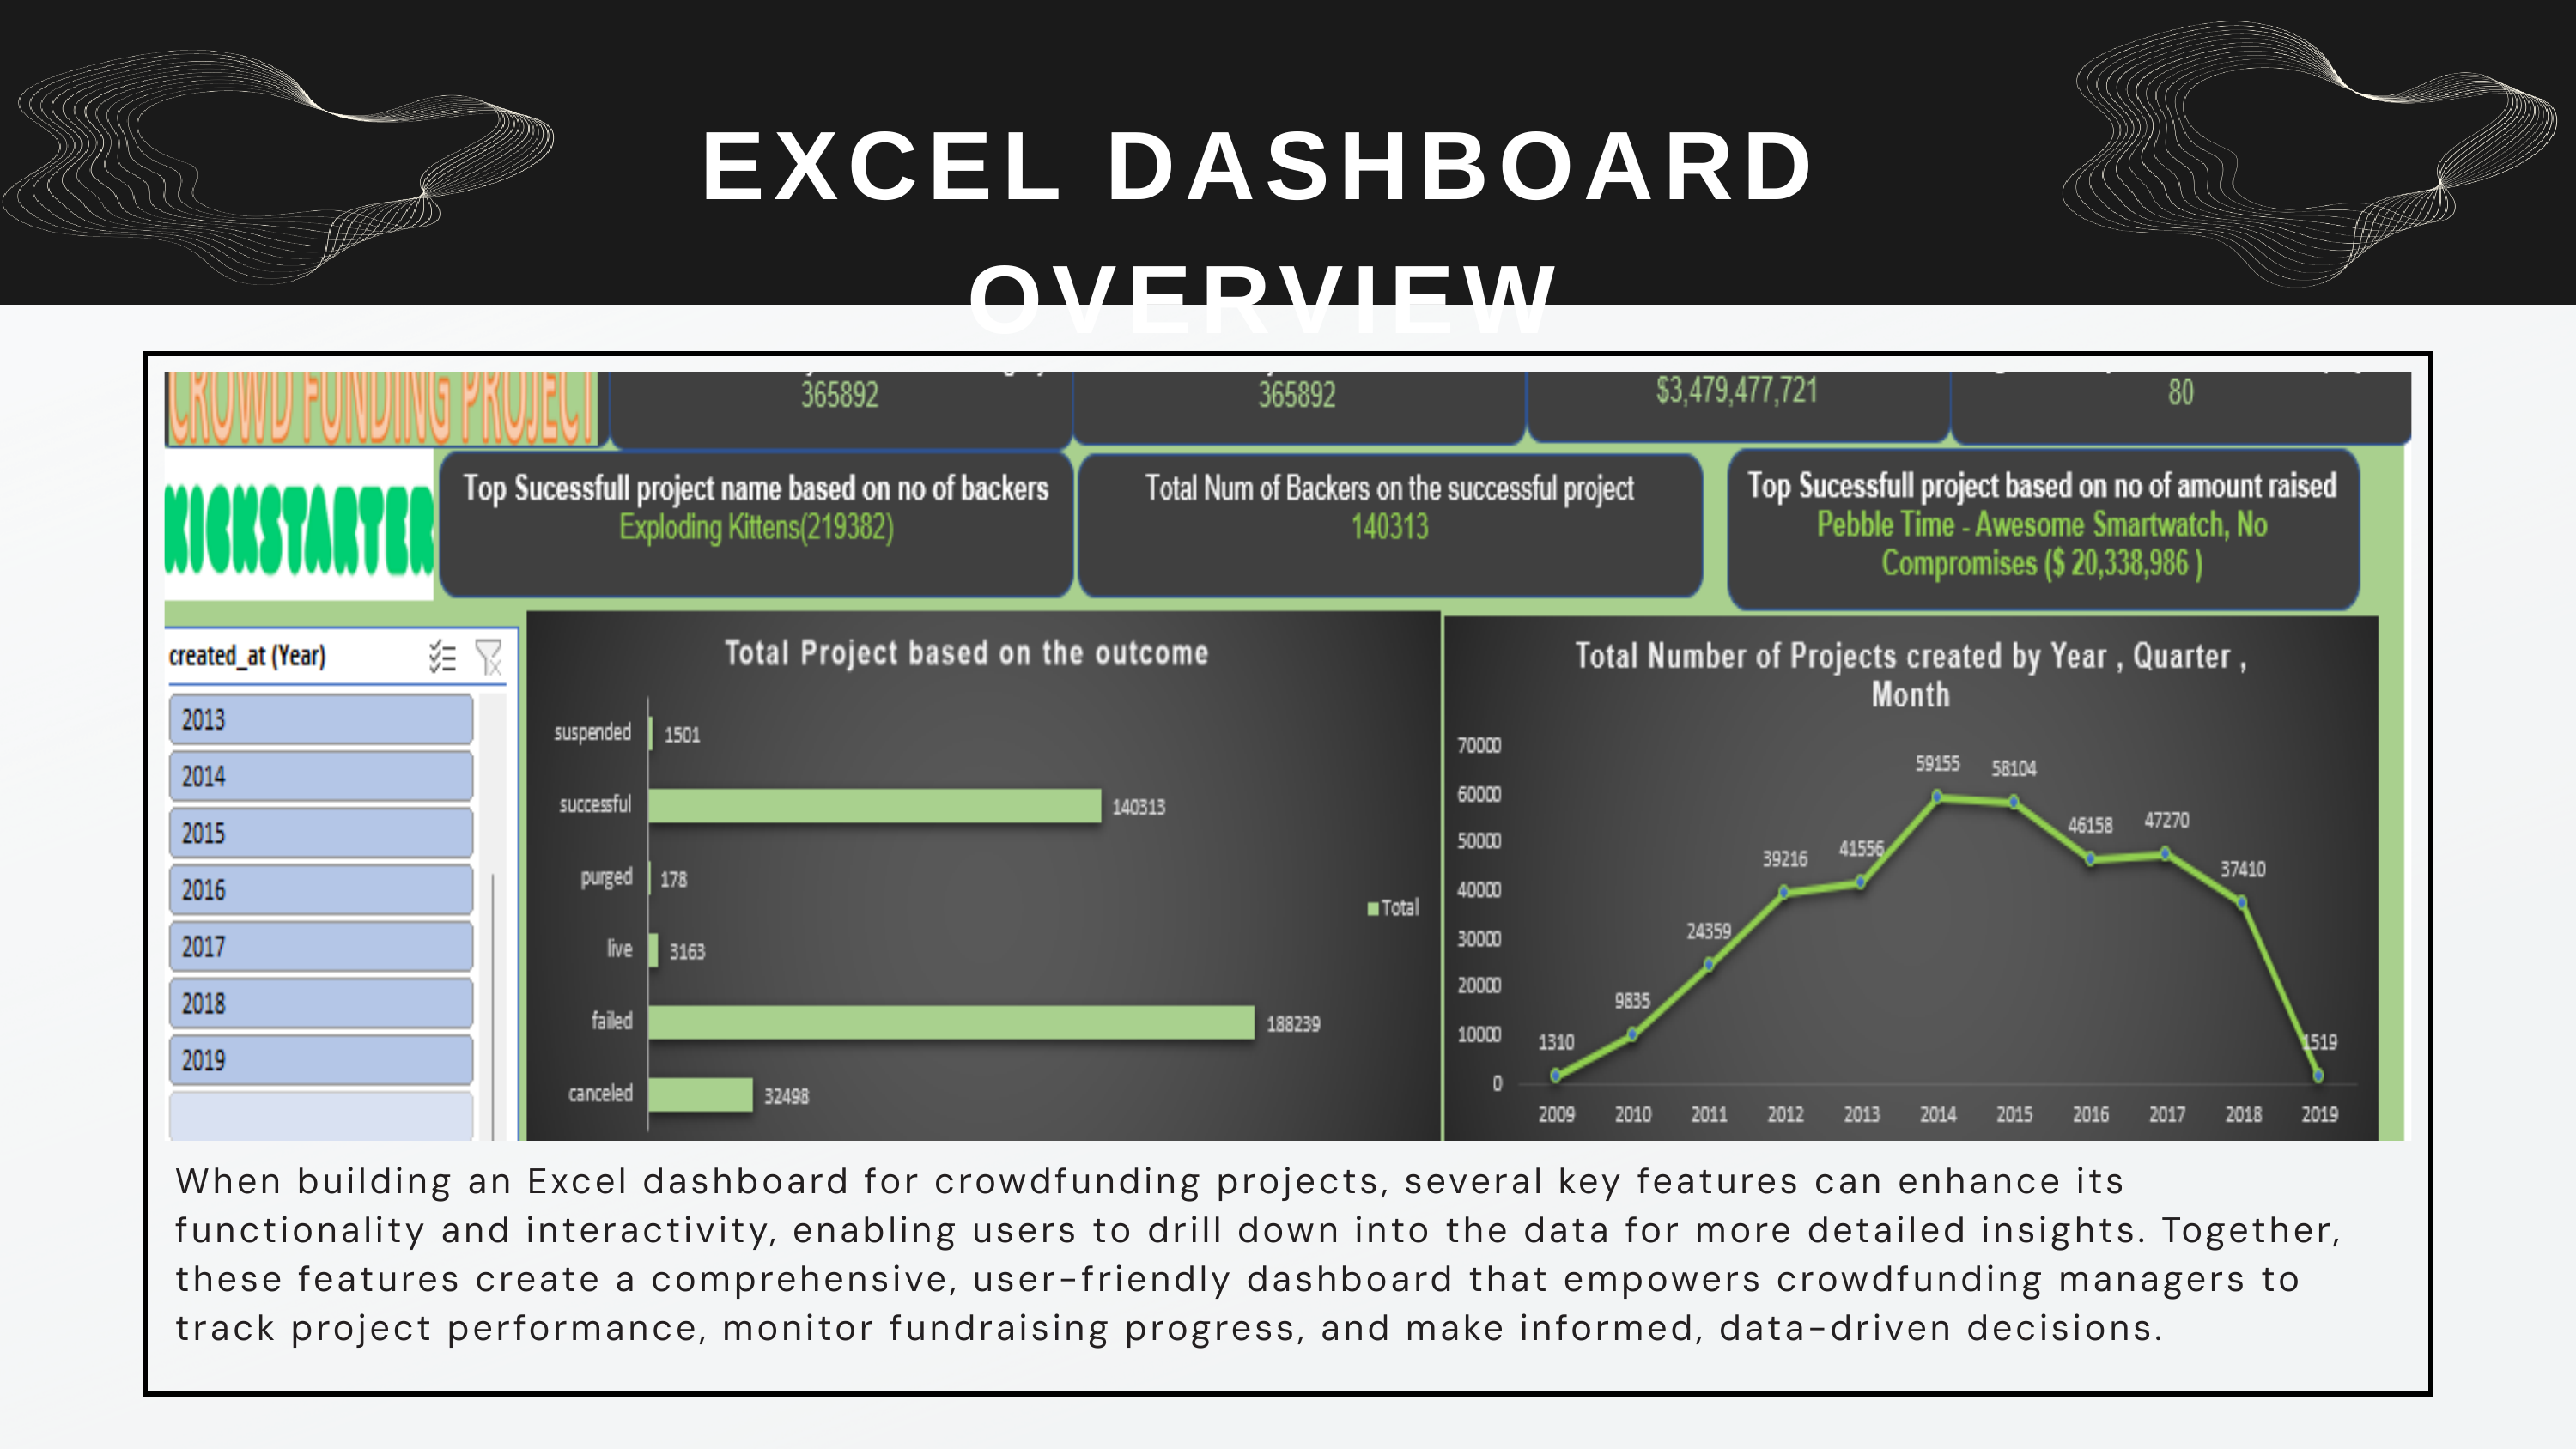

EXCEL DASHBOARD OVERVIEW

When building an Excel dashboard for crowdfunding projects, several key features can enhance its functionality and interactivity, enabling users to drill down into the data for more detailed insights. Together, these features create a comprehensive, user-friendly dashboard that empowers crowdfunding managers to track project performance, monitor fundraising progress, and make informed, data-driven decisions.